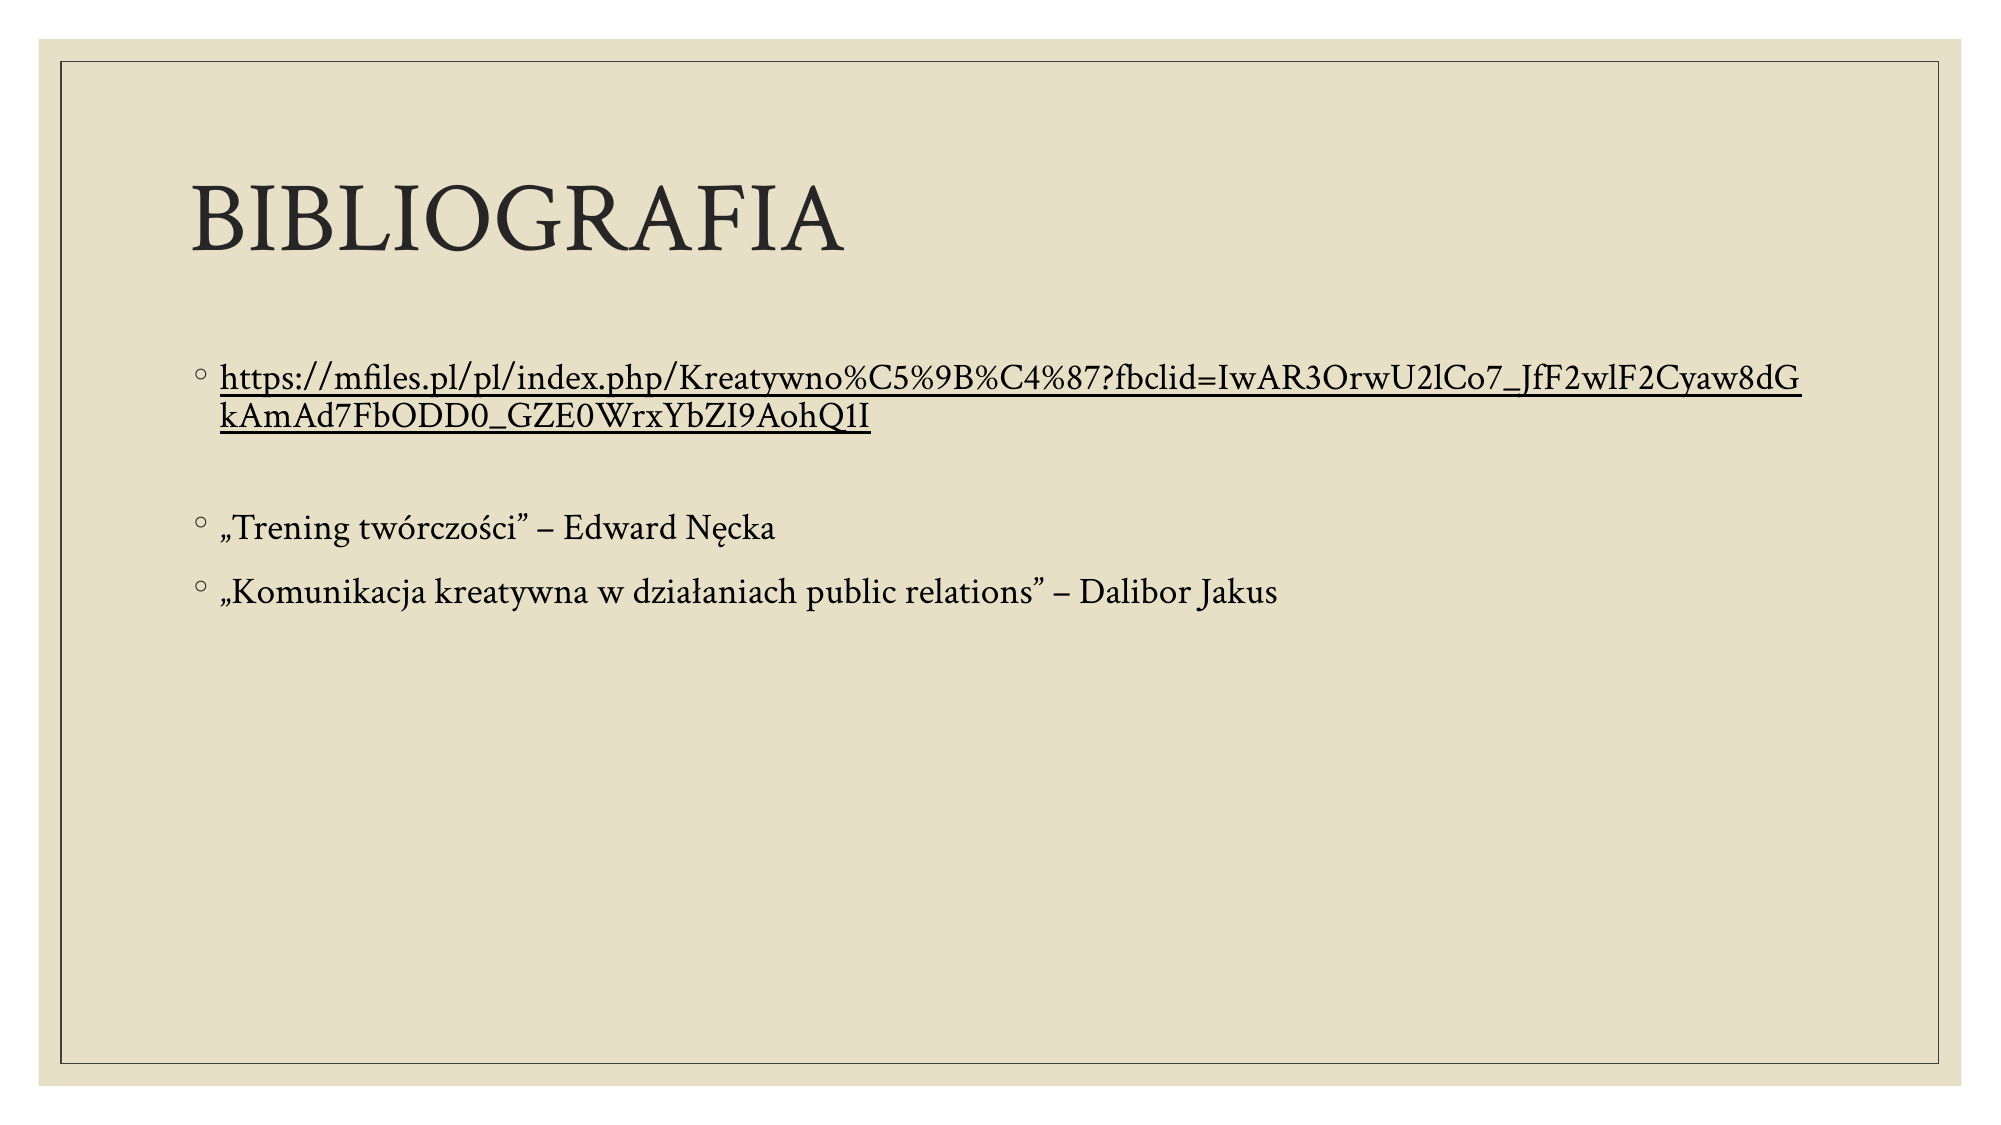

# BIBLIOGRAFIA
https://mfiles.pl/pl/index.php/Kreatywno%C5%9B%C4%87?fbclid=IwAR3OrwU2lCo7_JfF2wlF2Cyaw8dGkAmAd7FbODD0_GZE0WrxYbZI9AohQ1I
„Trening twórczości” – Edward Nęcka
„Komunikacja kreatywna w działaniach public relations” – Dalibor Jakus